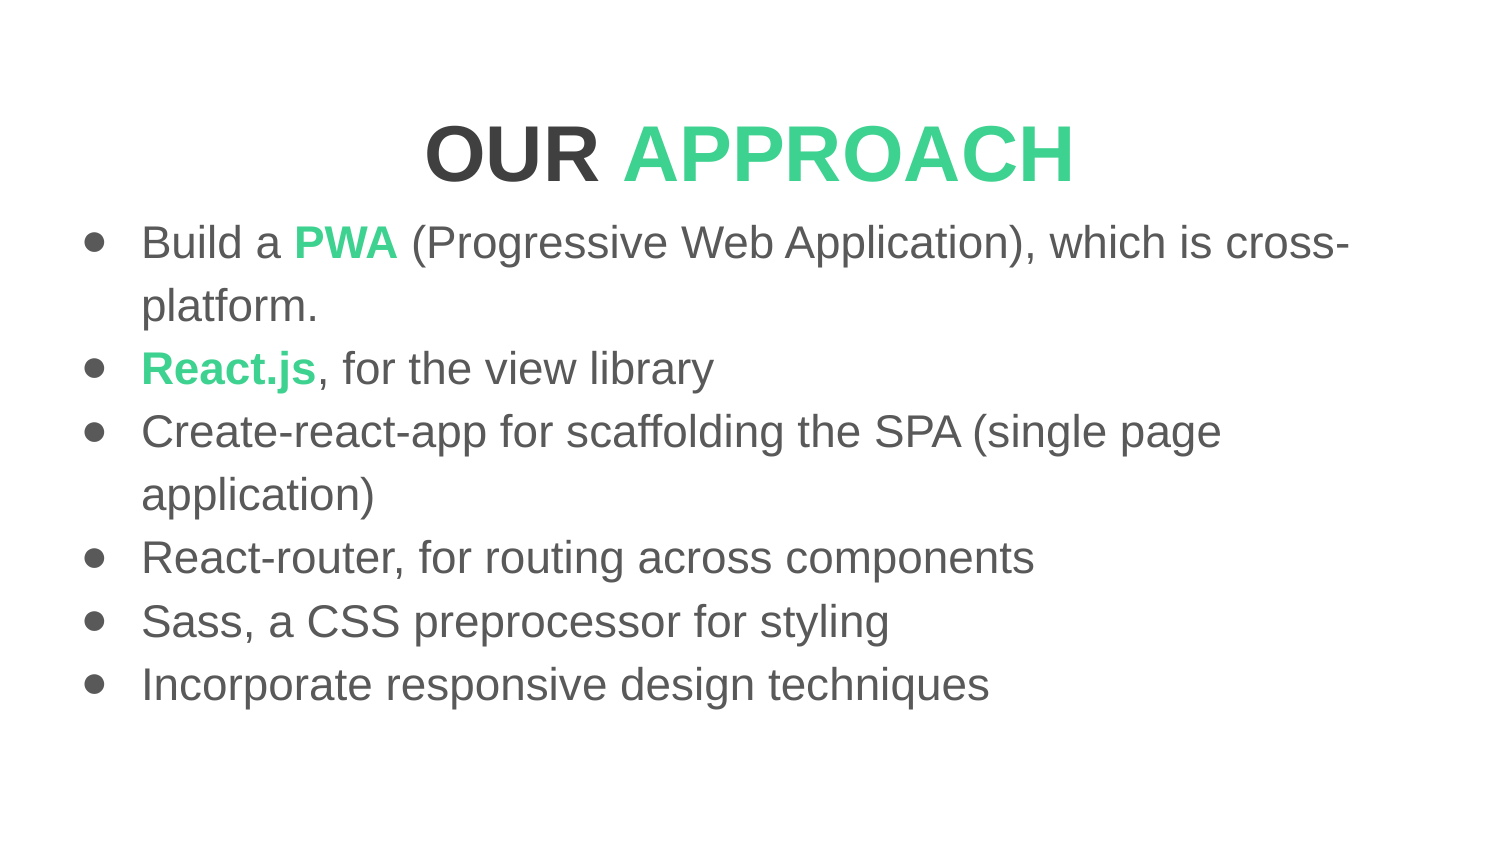

# OUR APPROACH
Build a PWA (Progressive Web Application), which is cross-platform.
React.js, for the view library
Create-react-app for scaffolding the SPA (single page application)
React-router, for routing across components
Sass, a CSS preprocessor for styling
Incorporate responsive design techniques